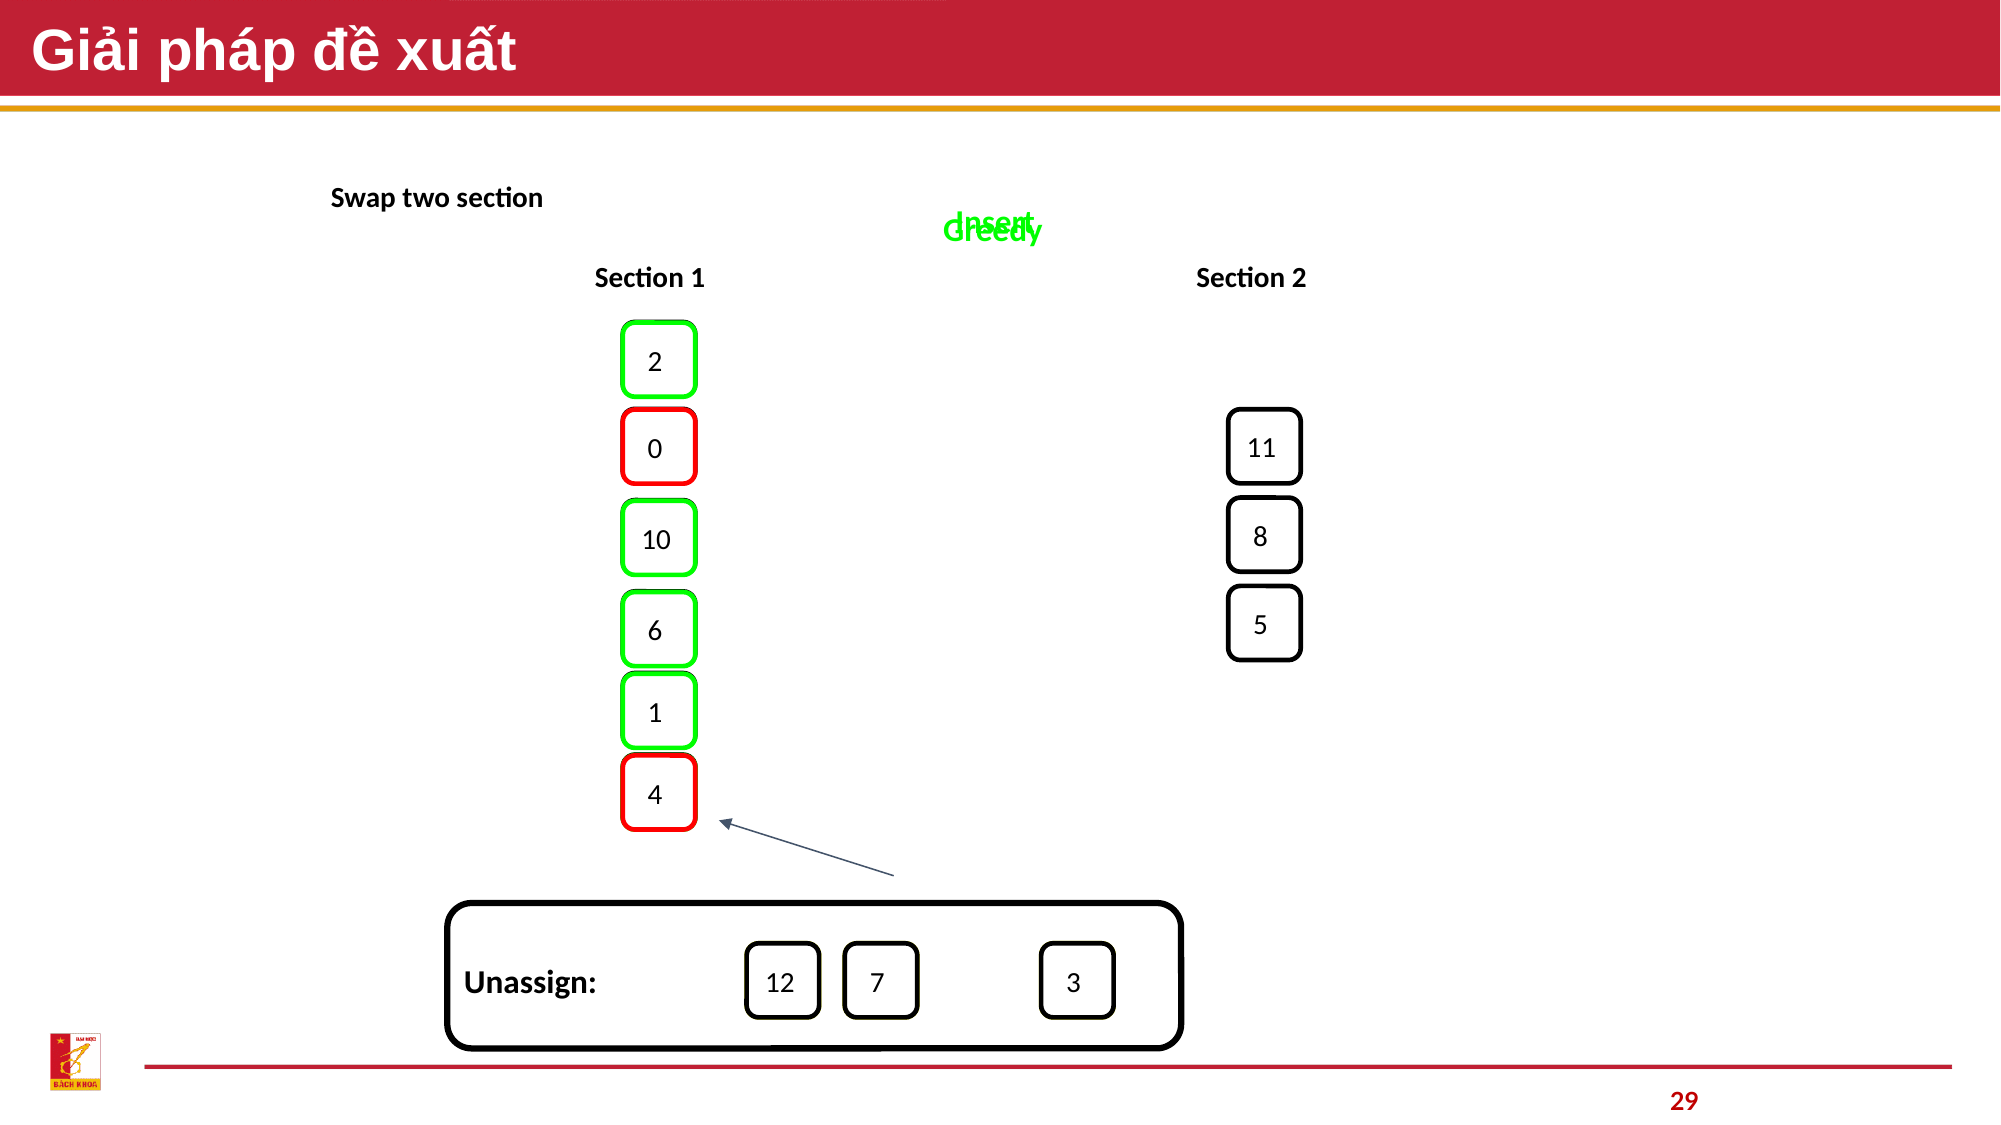

# Giải pháp đề xuất

Swap two section
Insert
Greedy
Section 1
Section 2
 2
 2
 0
11
 0
 8
10
10
 5
 6
 6
 1
 1
 4
 4
 4
 4

12
12
 7
 7
 3
 3
Unassign:
29